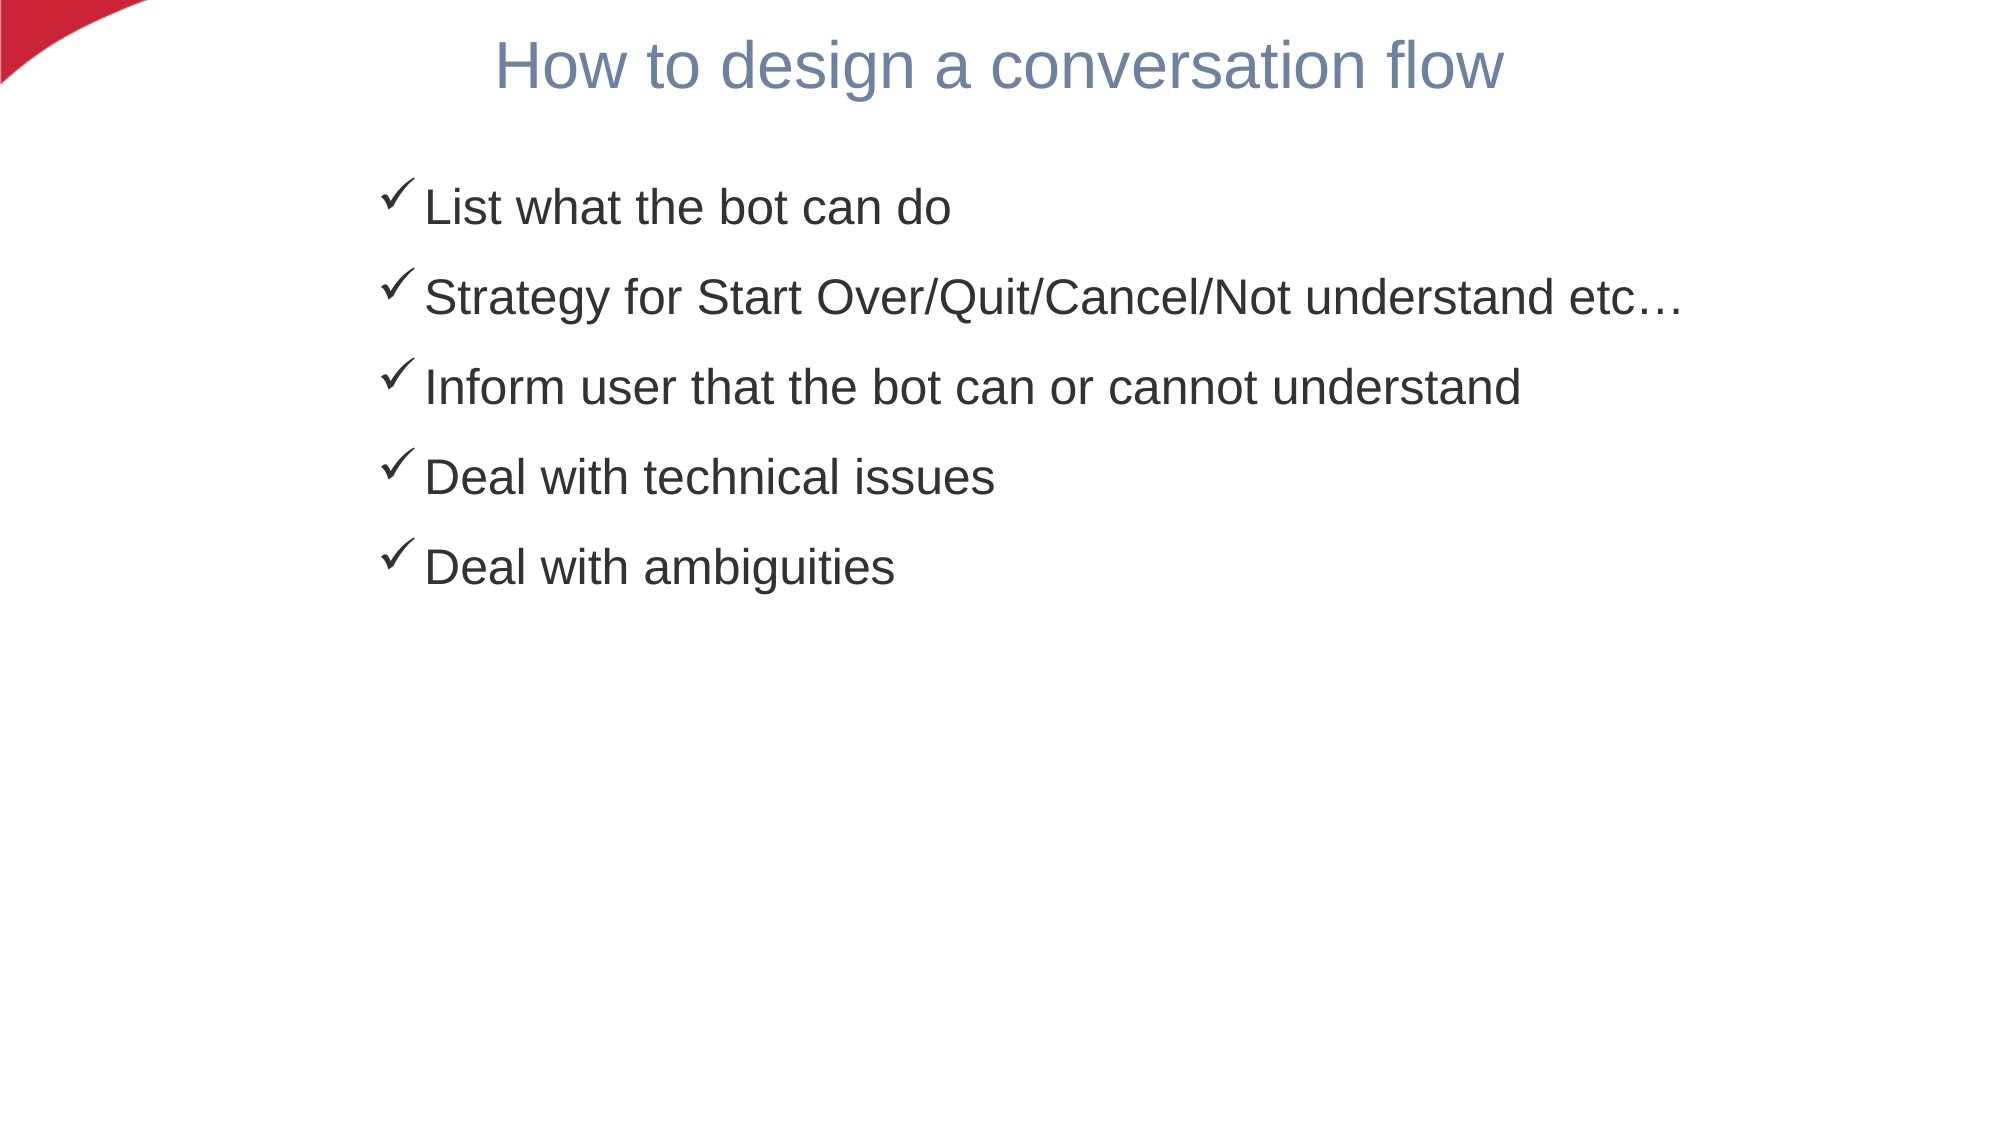

# How to design a conversation flow
List what the bot can do
Strategy for Start Over/Quit/Cancel/Not understand etc…
Inform user that the bot can or cannot understand
Deal with technical issues
Deal with ambiguities